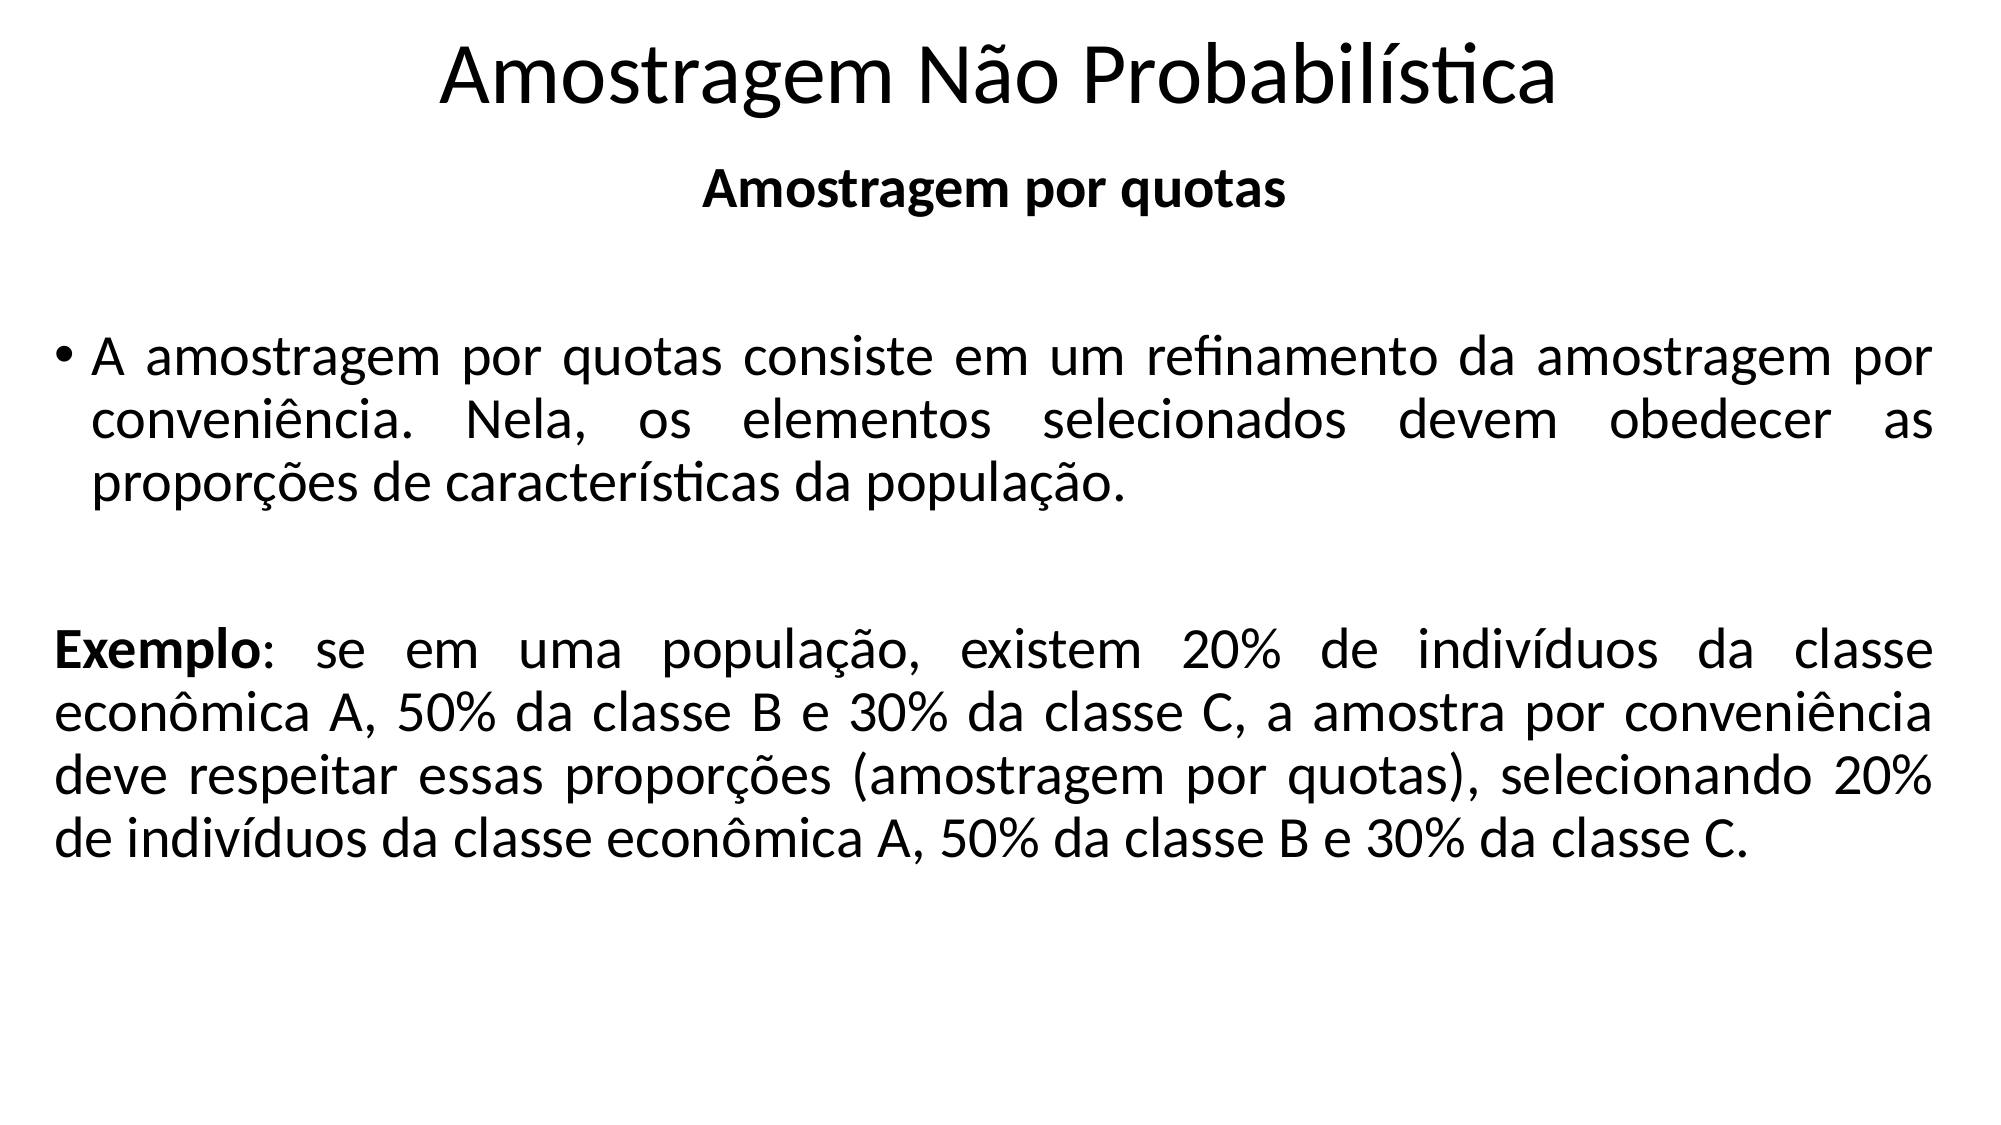

# Amostragem Não Probabilística
Amostragem por quotas

A amostragem por quotas consiste em um refinamento da amostragem por conveniência. Nela, os elementos selecionados devem obedecer as proporções de características da população.

Exemplo: se em uma população, existem 20% de indivíduos da classe econômica A, 50% da classe B e 30% da classe C, a amostra por conveniência deve respeitar essas proporções (amostragem por quotas), selecionando 20% de indivíduos da classe econômica A, 50% da classe B e 30% da classe C.